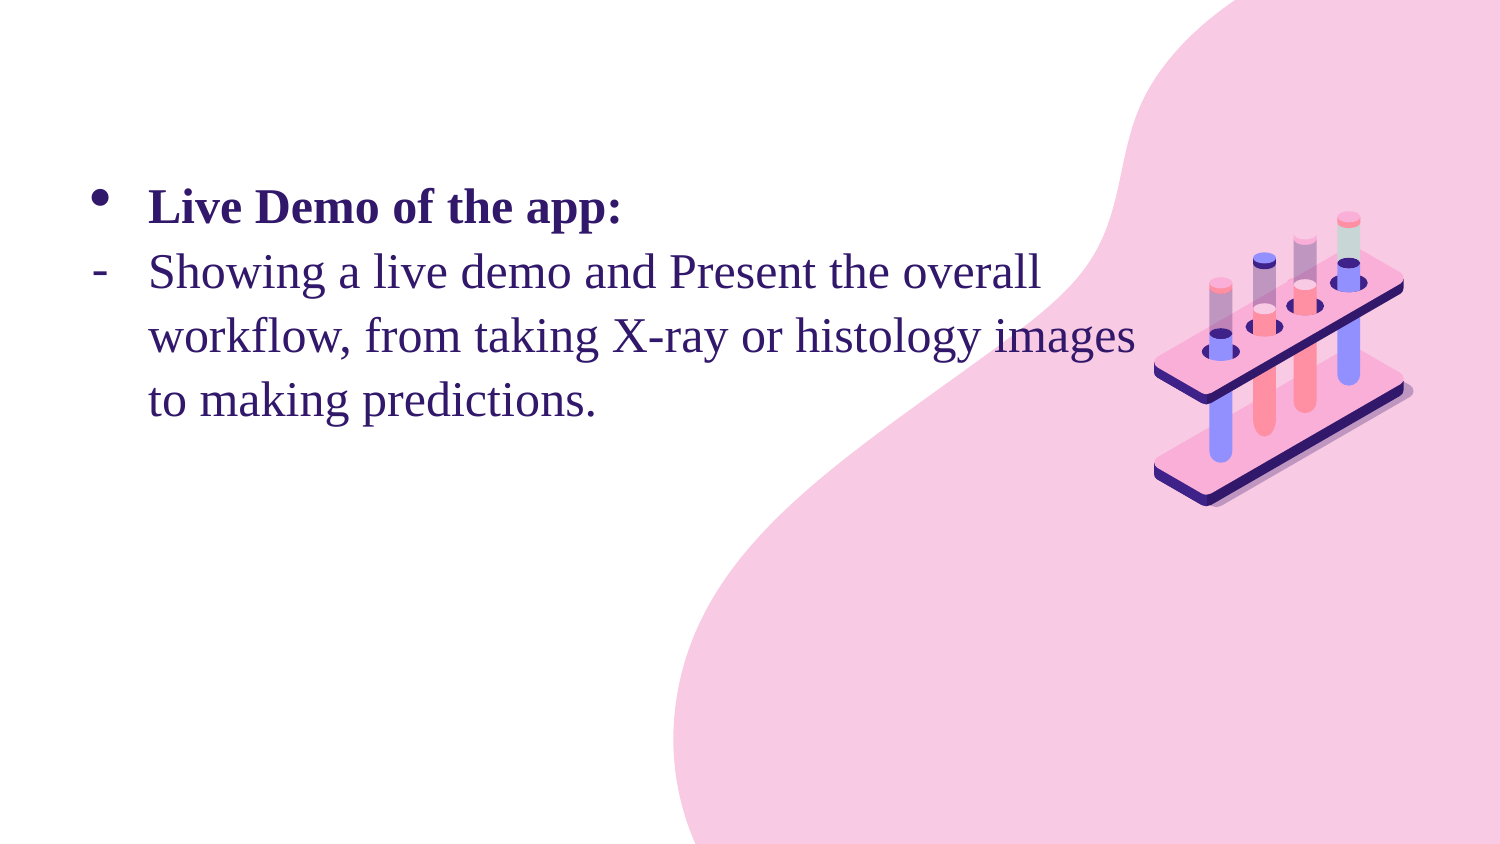

Live Demo of the app:
Showing a live demo and Present the overall workflow, from taking X-ray or histology images to making predictions.